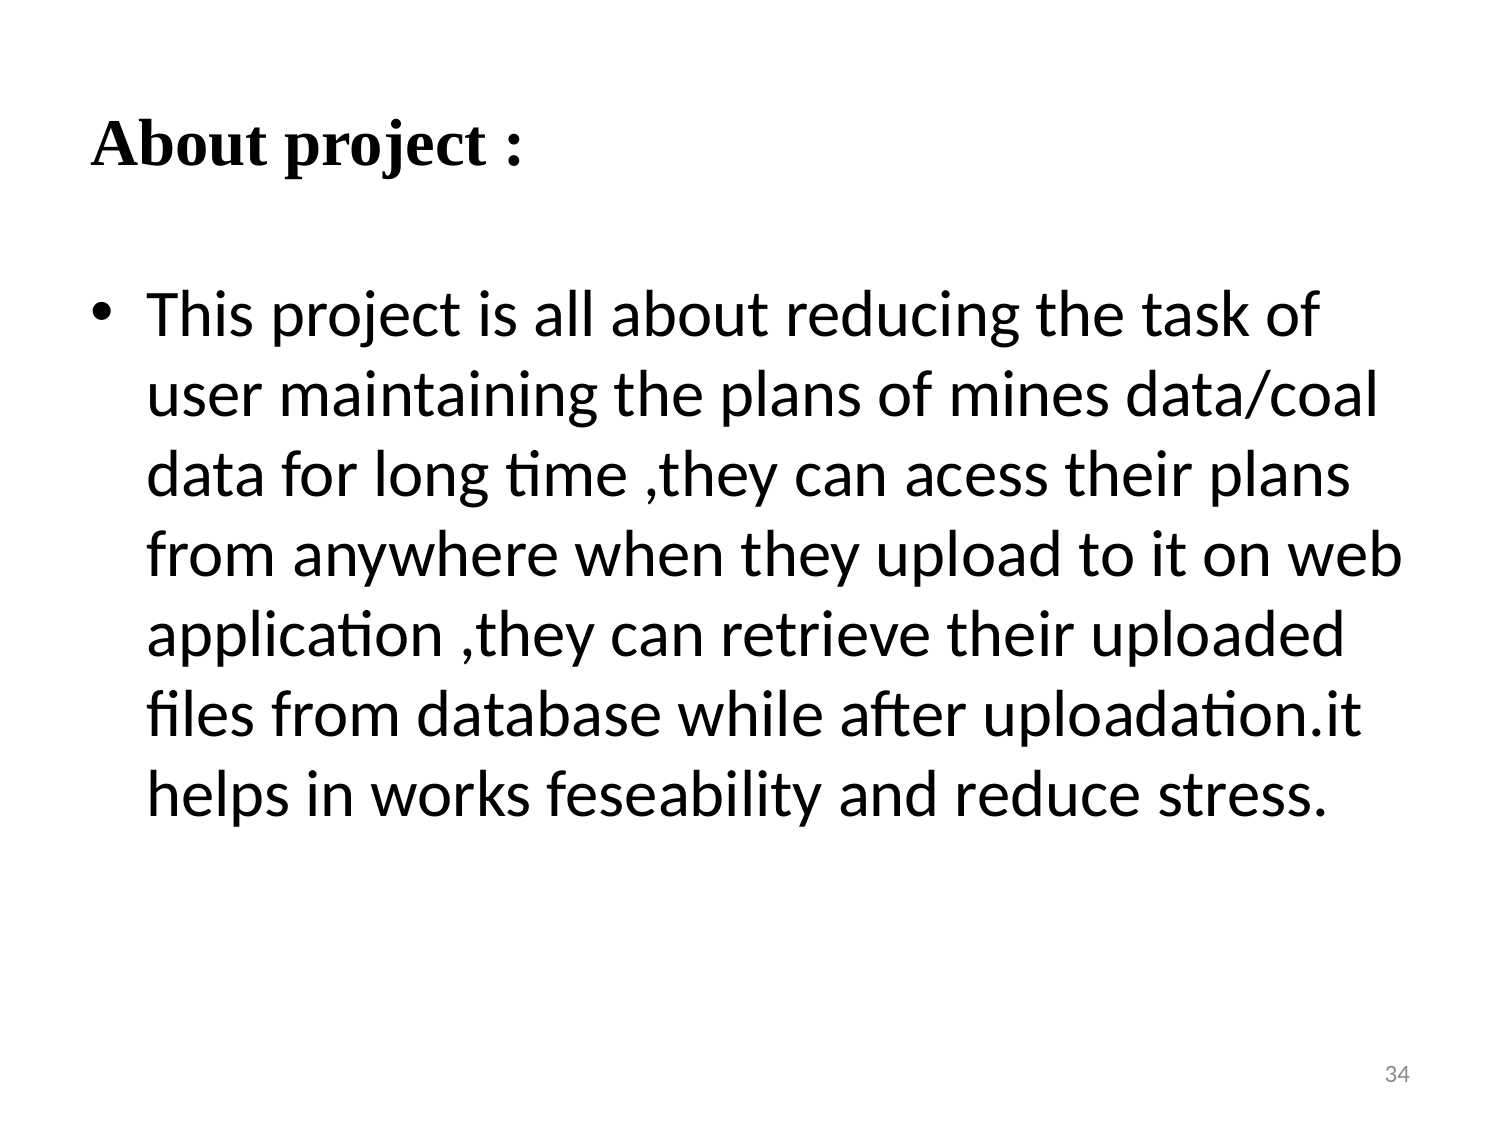

# About project :
This project is all about reducing the task of user maintaining the plans of mines data/coal data for long time ,they can acess their plans from anywhere when they upload to it on web application ,they can retrieve their uploaded files from database while after uploadation.it helps in works feseability and reduce stress.
34